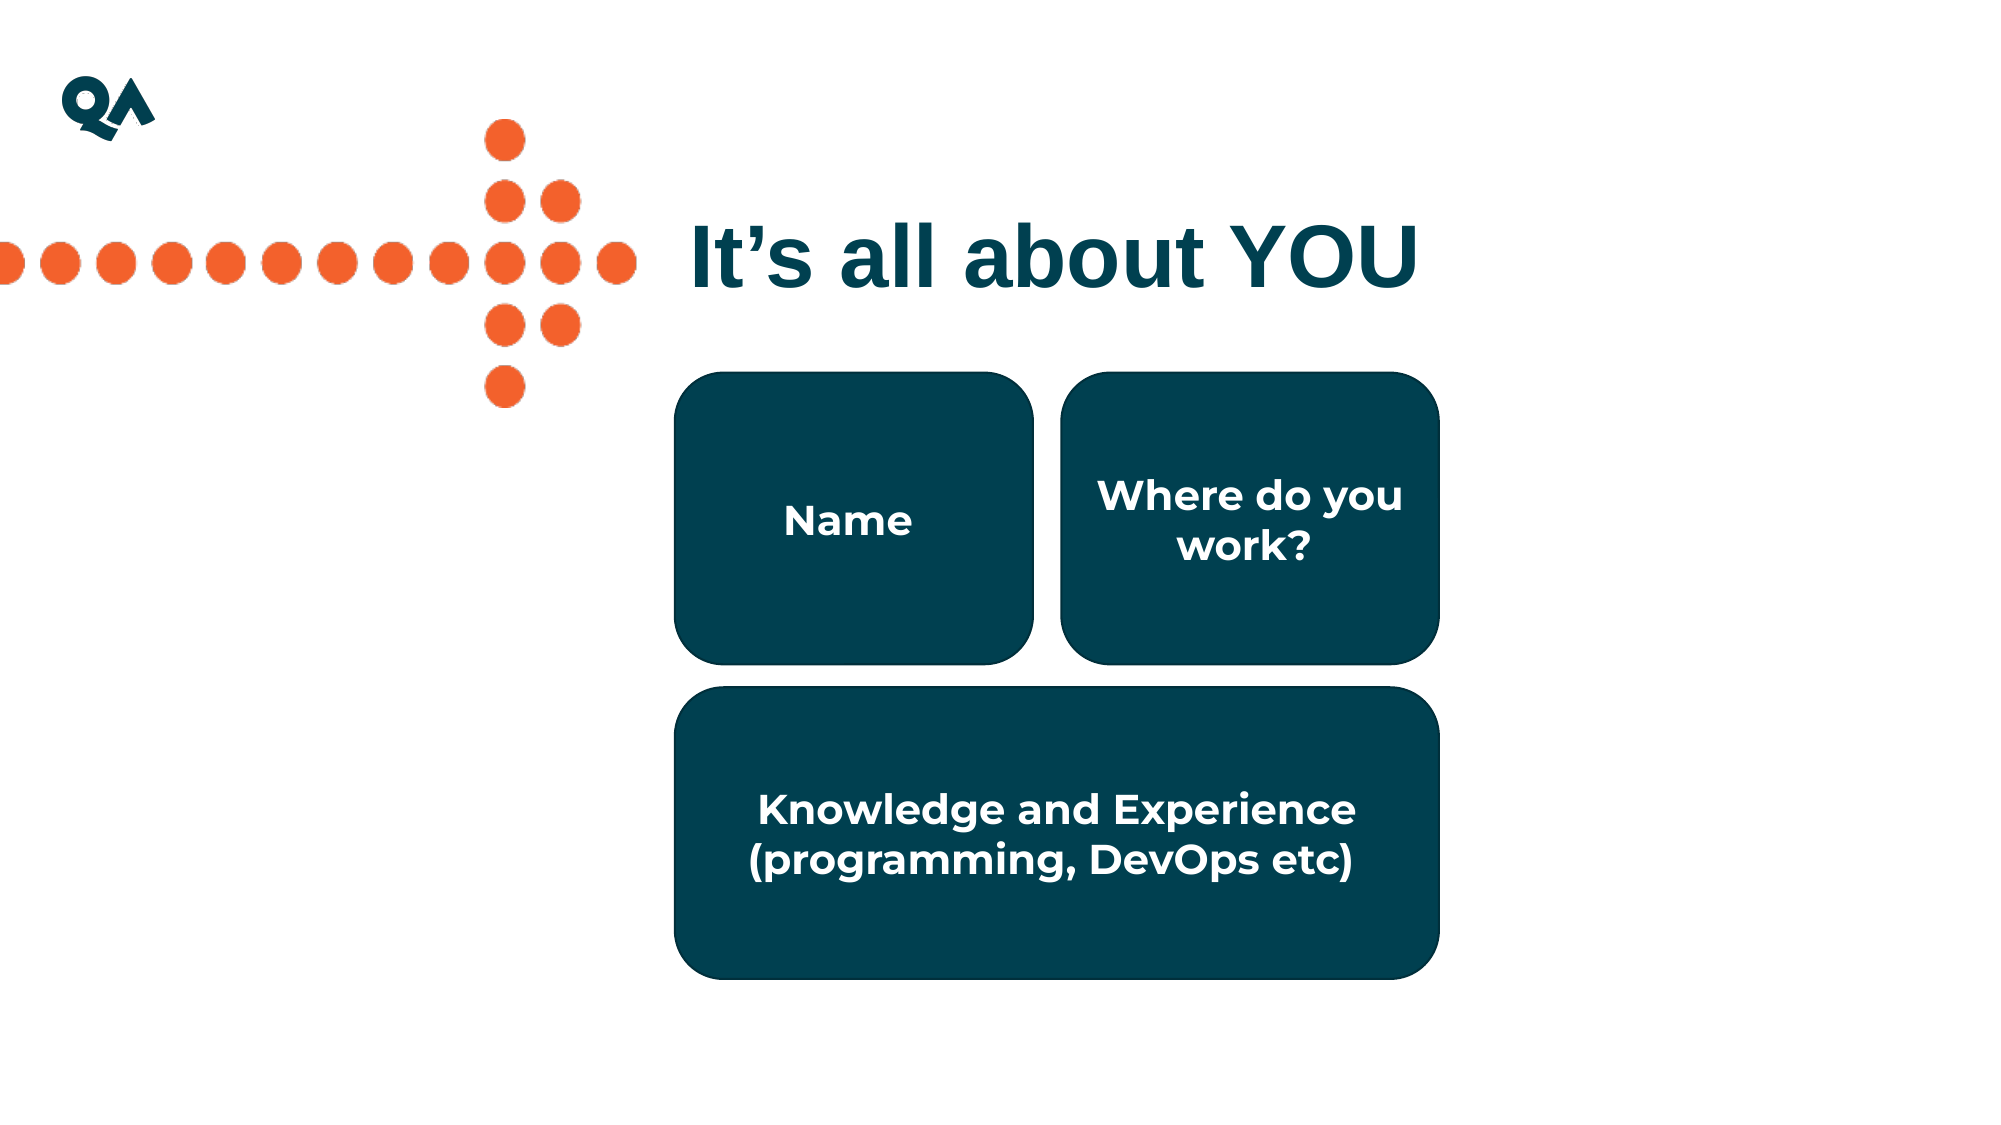

It’s all about YOU
Name
Where do you work?
Knowledge and Experience (programming, DevOps etc)